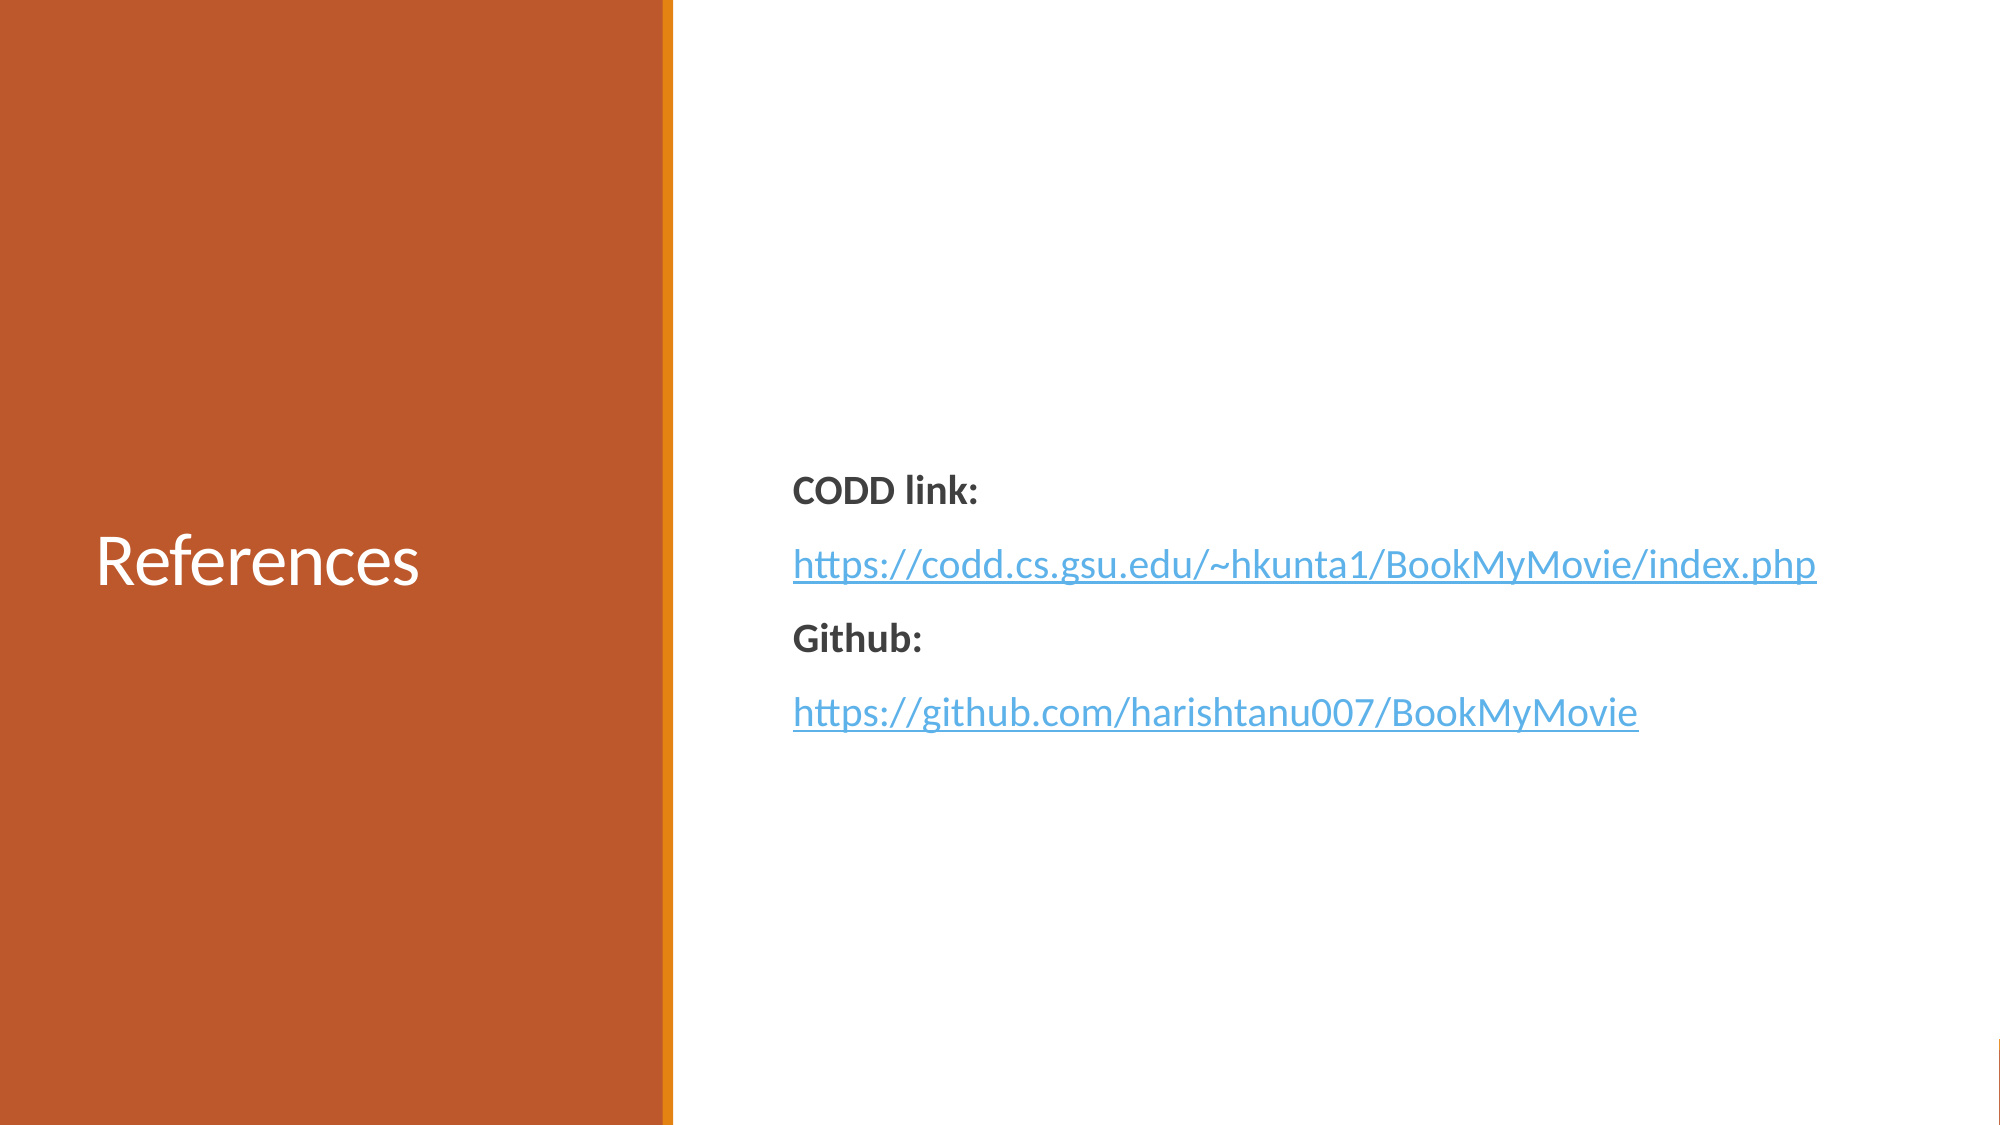

# References

CODD link:
https://codd.cs.gsu.edu/~hkunta1/BookMyMovie/index.php
Github:
https://github.com/harishtanu007/BookMyMovie